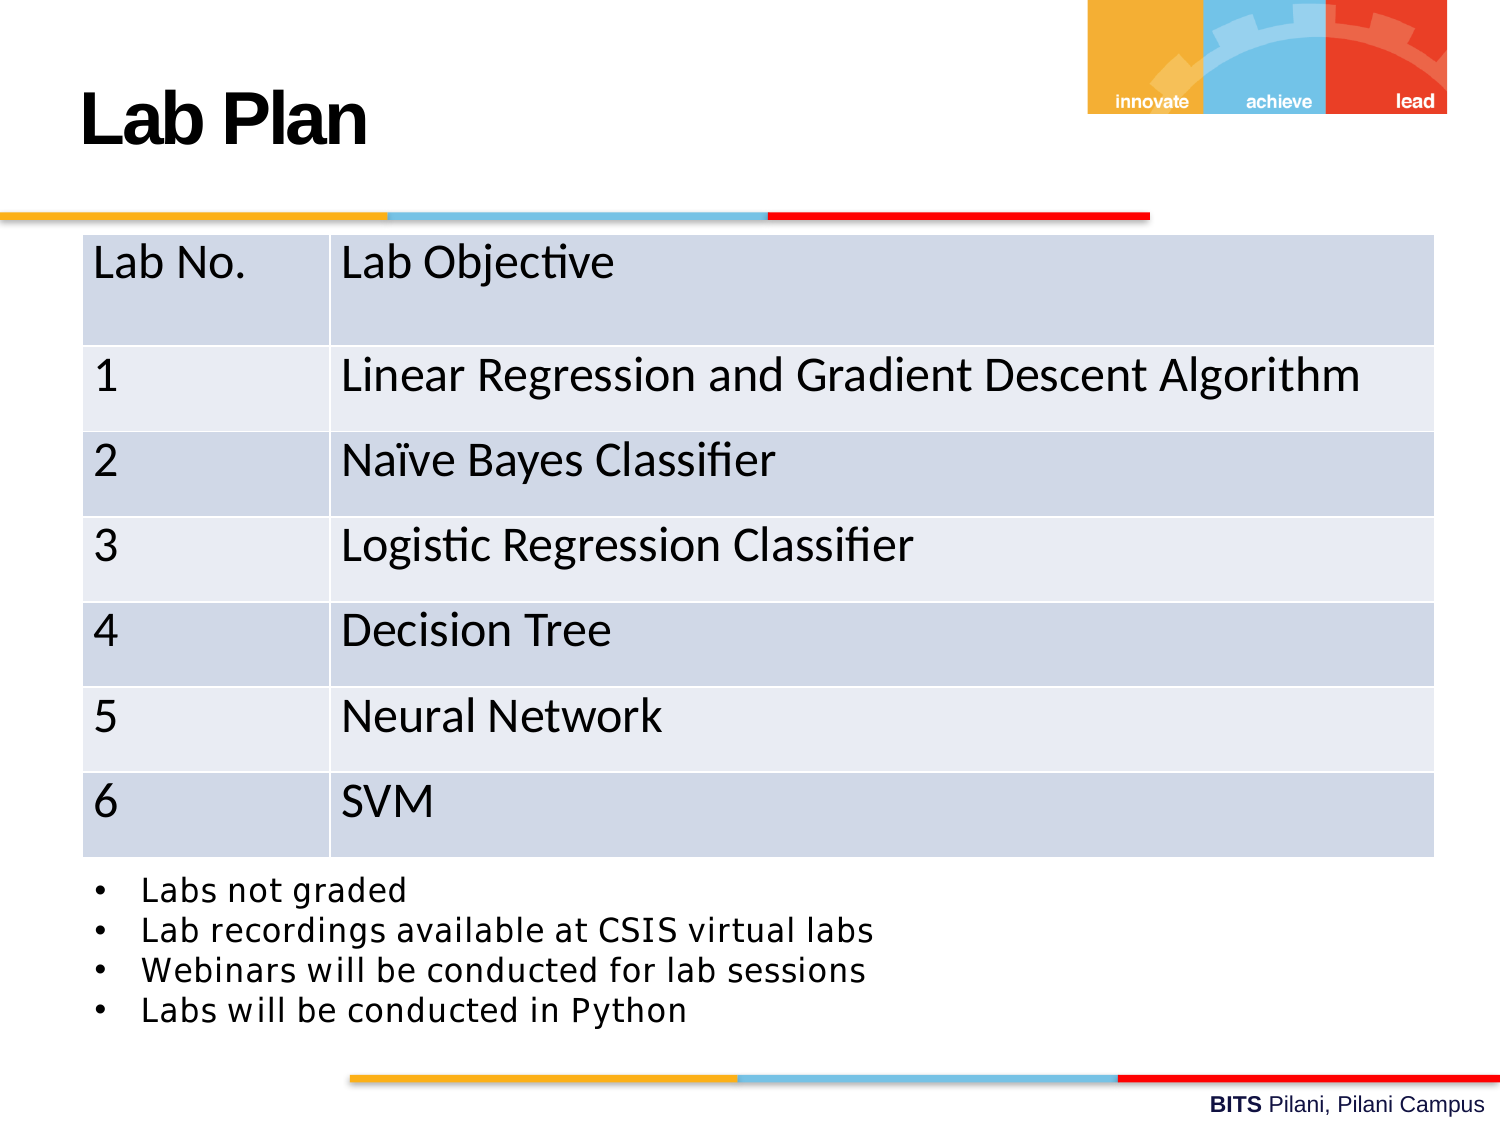

# Lab Plan
| Lab No. | Lab Objective |
| --- | --- |
| 1 | Linear Regression and Gradient Descent Algorithm |
| 2 | Naïve Bayes Classifier |
| 3 | Logistic Regression Classifier |
| 4 | Decision Tree |
| 5 | Neural Network |
| 6 | SVM |
Labs not graded
Lab recordings available at CSIS virtual labs
Webinars will be conducted for lab sessions
Labs will be conducted in Python